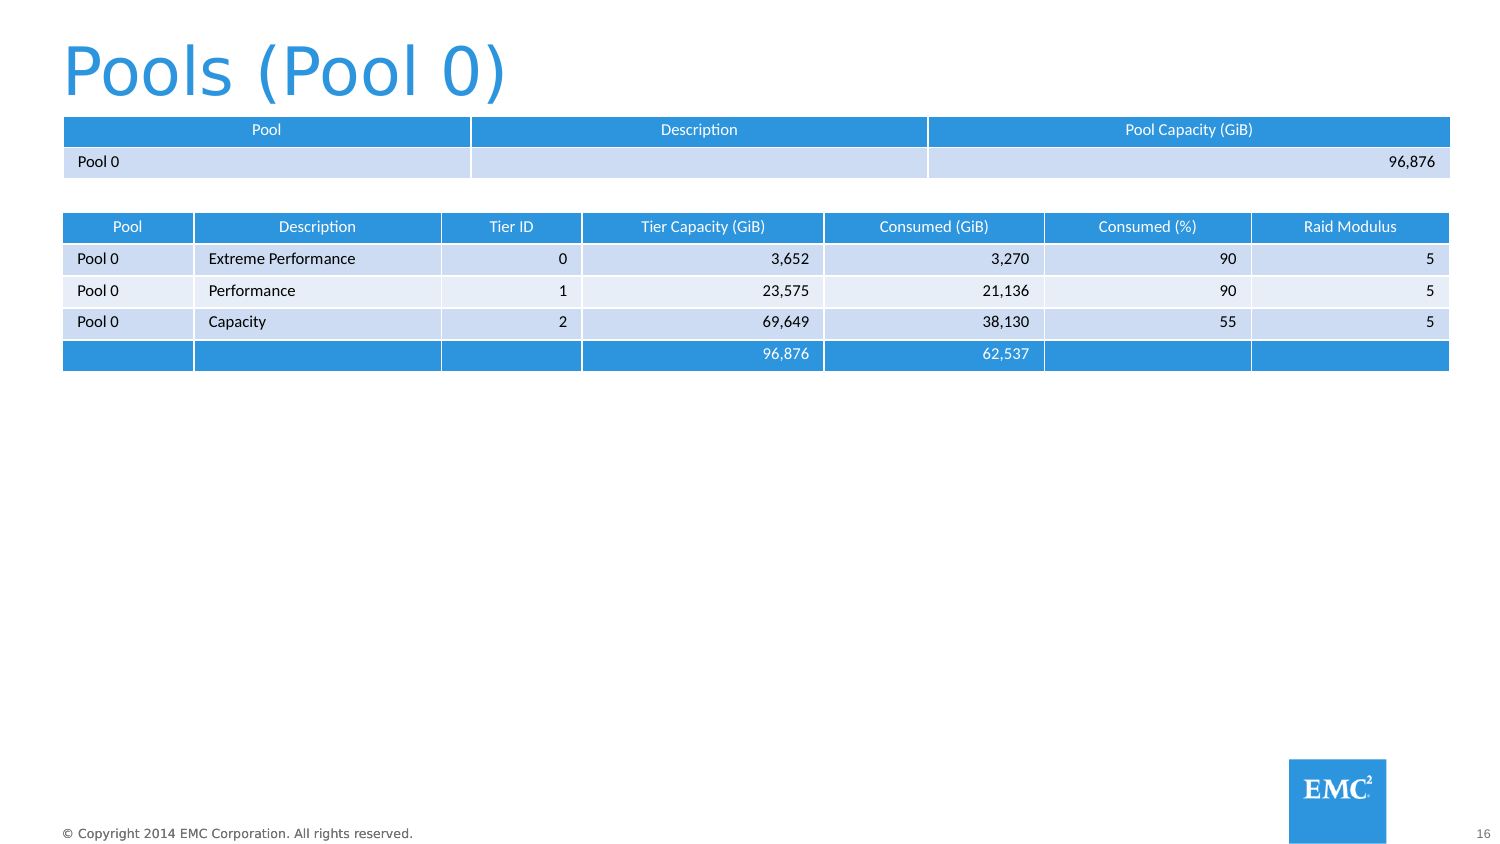

# Pools (Pool 0)
| Pool | Description | Pool Capacity (GiB) |
| --- | --- | --- |
| Pool 0 |  | 96,876 |
| Pool | Description | Tier ID | Tier Capacity (GiB) | Consumed (GiB) | Consumed (%) | Raid Modulus |
| --- | --- | --- | --- | --- | --- | --- |
| Pool 0 | Extreme Performance | 0 | 3,652 | 3,270 | 90 | 5 |
| Pool 0 | Performance | 1 | 23,575 | 21,136 | 90 | 5 |
| Pool 0 | Capacity | 2 | 69,649 | 38,130 | 55 | 5 |
|  |  |  | 96,876 | 62,537 |  |  |